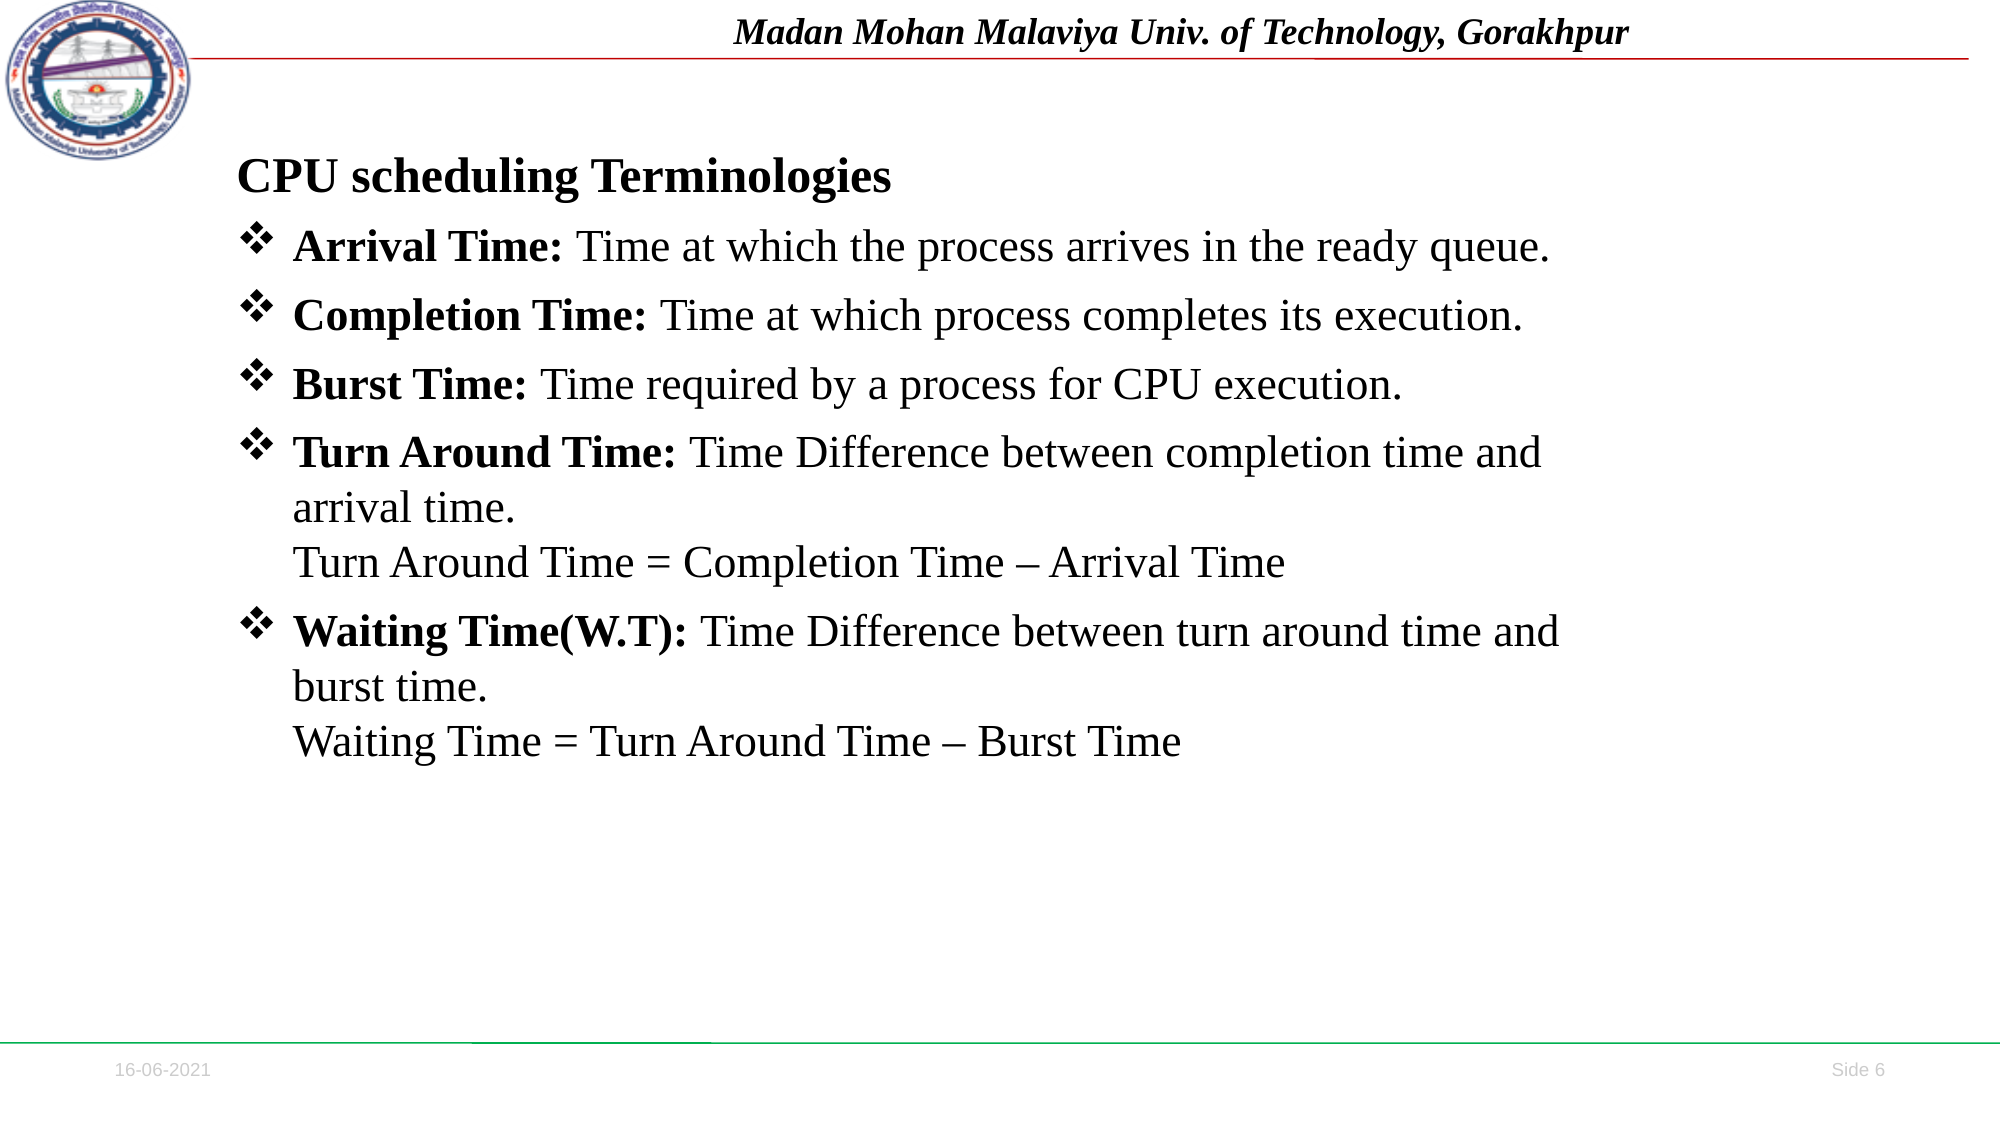

CPU scheduling Terminologies
Arrival Time: Time at which the process arrives in the ready queue.
Completion Time: Time at which process completes its execution.
Burst Time: Time required by a process for CPU execution.
Turn Around Time: Time Difference between completion time and arrival time.
Turn Around Time = Completion Time – Arrival Time
Waiting Time(W.T): Time Difference between turn around time and burst time.
Waiting Time = Turn Around Time – Burst Time